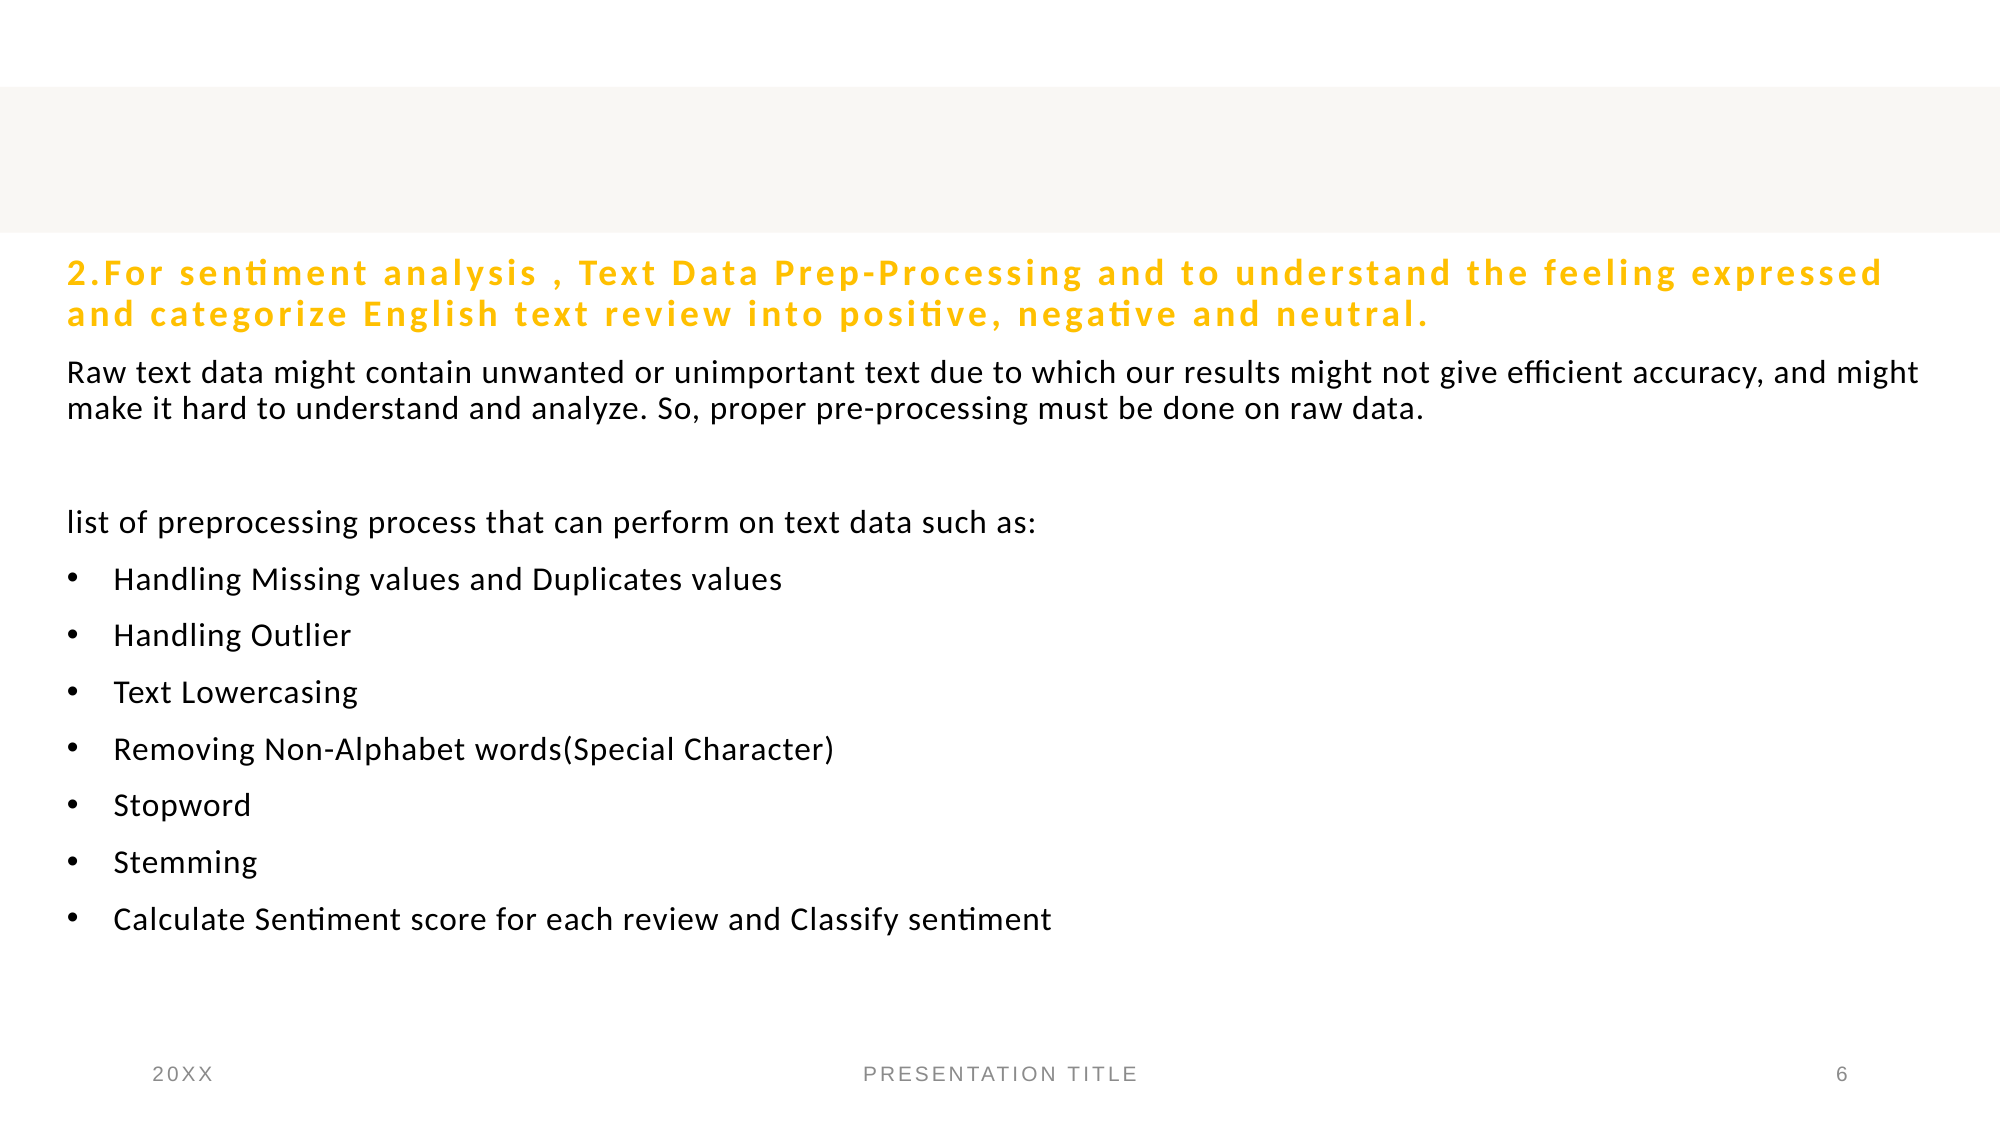

2.For sentiment analysis , Text Data Prep-Processing and to understand the feeling expressed and categorize English text review into positive, negative and neutral.
Raw text data might contain unwanted or unimportant text due to which our results might not give efficient accuracy, and might make it hard to understand and analyze. So, proper pre-processing must be done on raw data.

list of preprocessing process that can perform on text data such as:
Handling Missing values and Duplicates values
Handling Outlier
Text Lowercasing
Removing Non-Alphabet words(Special Character)
Stopword
Stemming
Calculate Sentiment score for each review and Classify sentiment

​
20XX
PRESENTATION TITLE
6